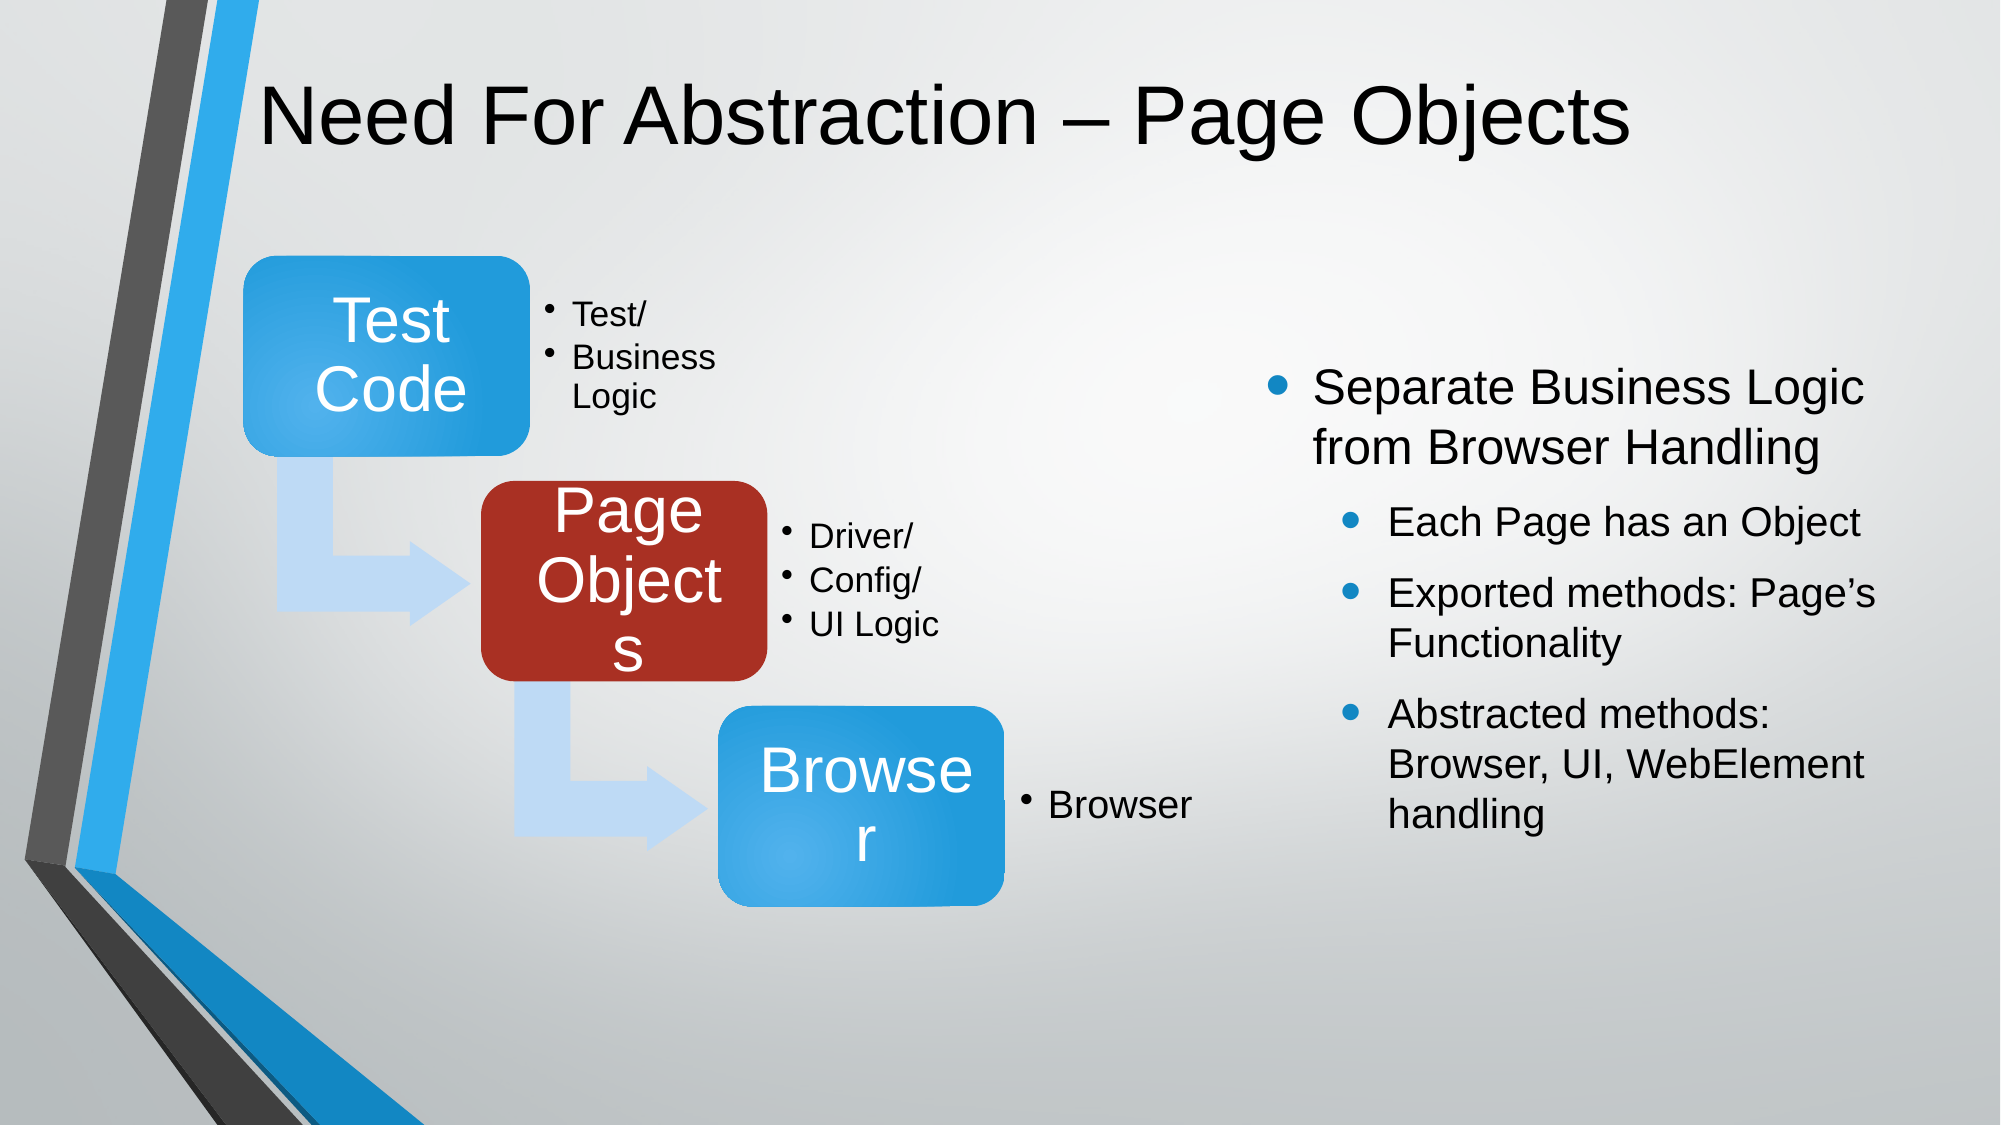

# Need For Abstraction – Page Objects
Separate Business Logic from Browser Handling
Each Page has an Object
Exported methods: Page’s Functionality
Abstracted methods: Browser, UI, WebElement handling
Test Code
Test/
Business Logic
Page Objects
Driver/
Config/
UI Logic
Browser
Browser